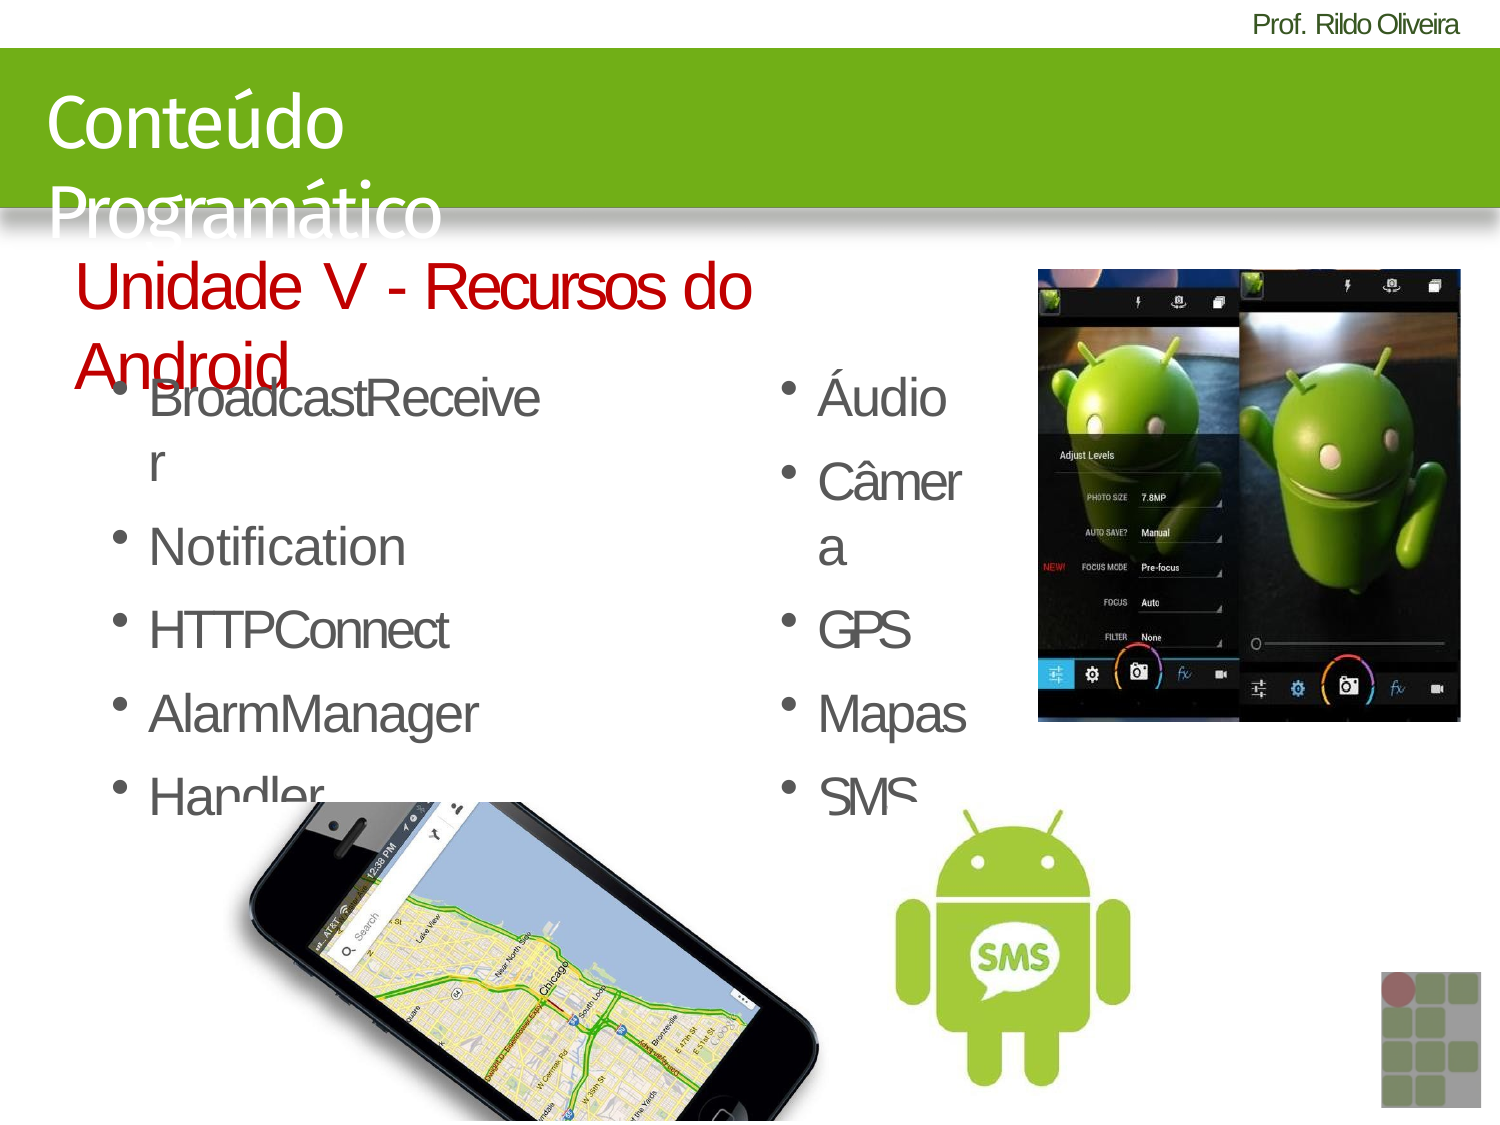

# Conteúdo Programático
Unidade V -	Recursos do Android

BroadcastReceiver
Notification
HTTPConnect
AlarmManager
Handler
Áudio
Câmera
GPS
Mapas
SMS